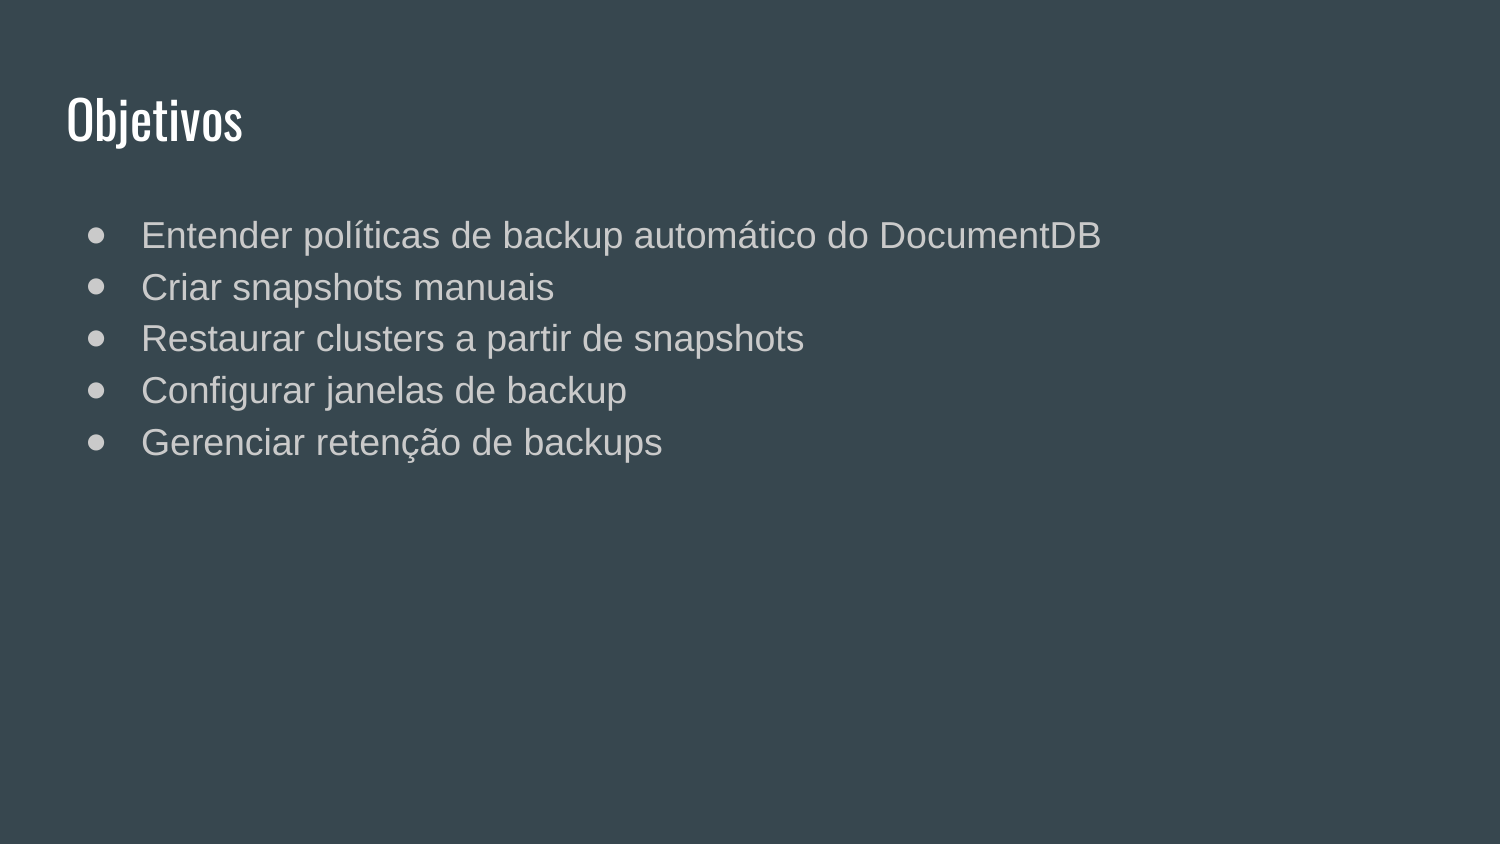

# Objetivos
Entender políticas de backup automático do DocumentDB
Criar snapshots manuais
Restaurar clusters a partir de snapshots
Configurar janelas de backup
Gerenciar retenção de backups